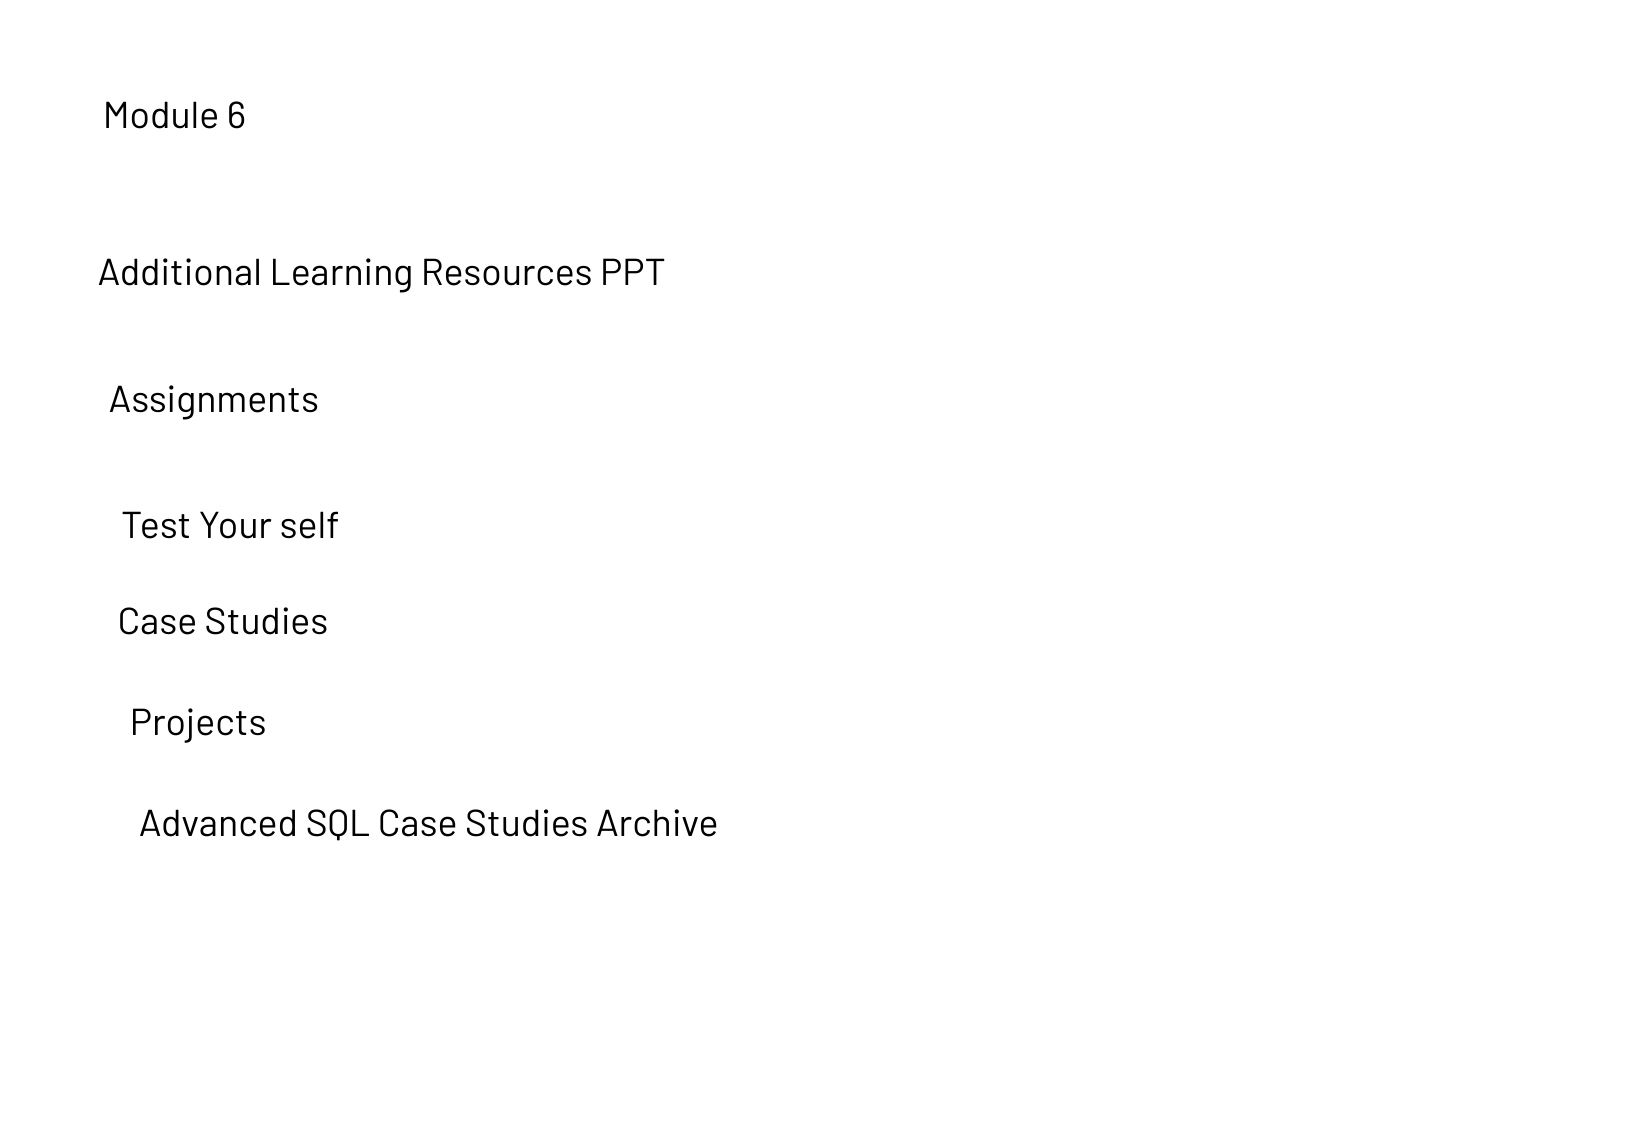

Module 6
Additional Learning Resources PPT
Assignments
Test Your self
Case Studies
Projects
Advanced SQL Case Studies Archive